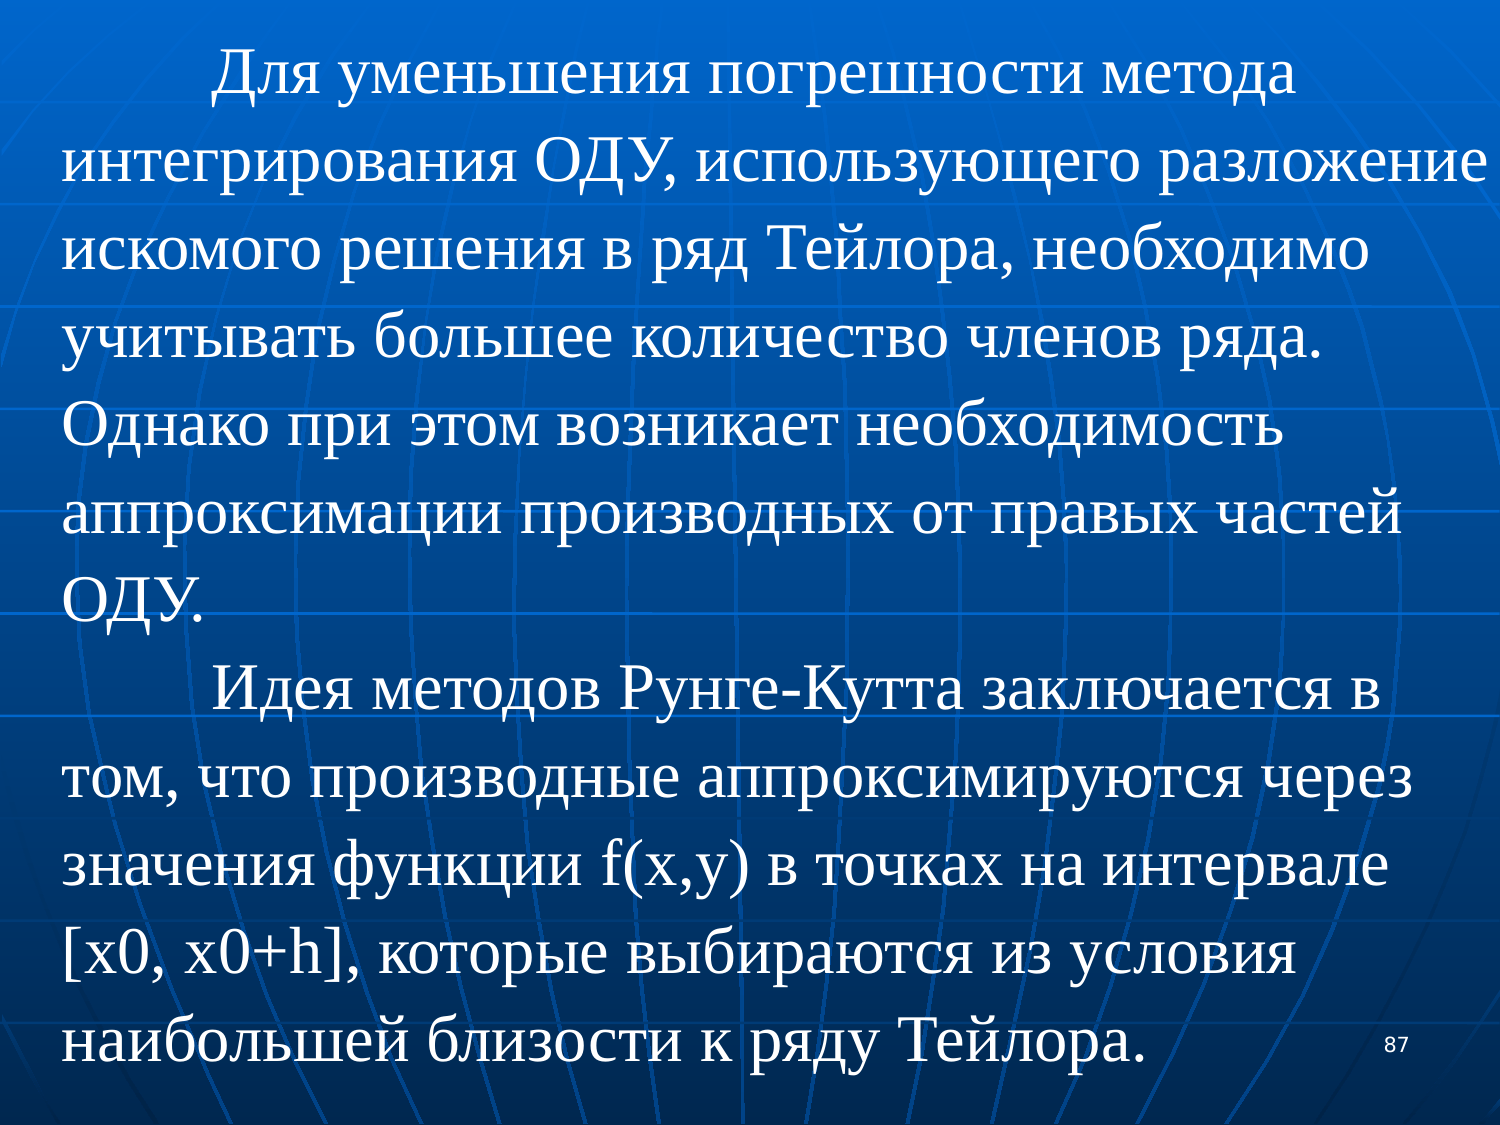

Для уменьшения погрешности метода интегрирования ОДУ, использующего разложение искомого решения в ряд Тейлора, необходимо учитывать большее количество членов ряда. Однако при этом возникает необходимость аппроксимации производных от правых частей ОДУ.
	Идея методов Рунге-Кутта заключается в том, что производные аппроксимируются через значения функции f(x,y) в точках на интервале [x0, x0+h], которые выбираются из условия наибольшей близости к ряду Тейлора.
87